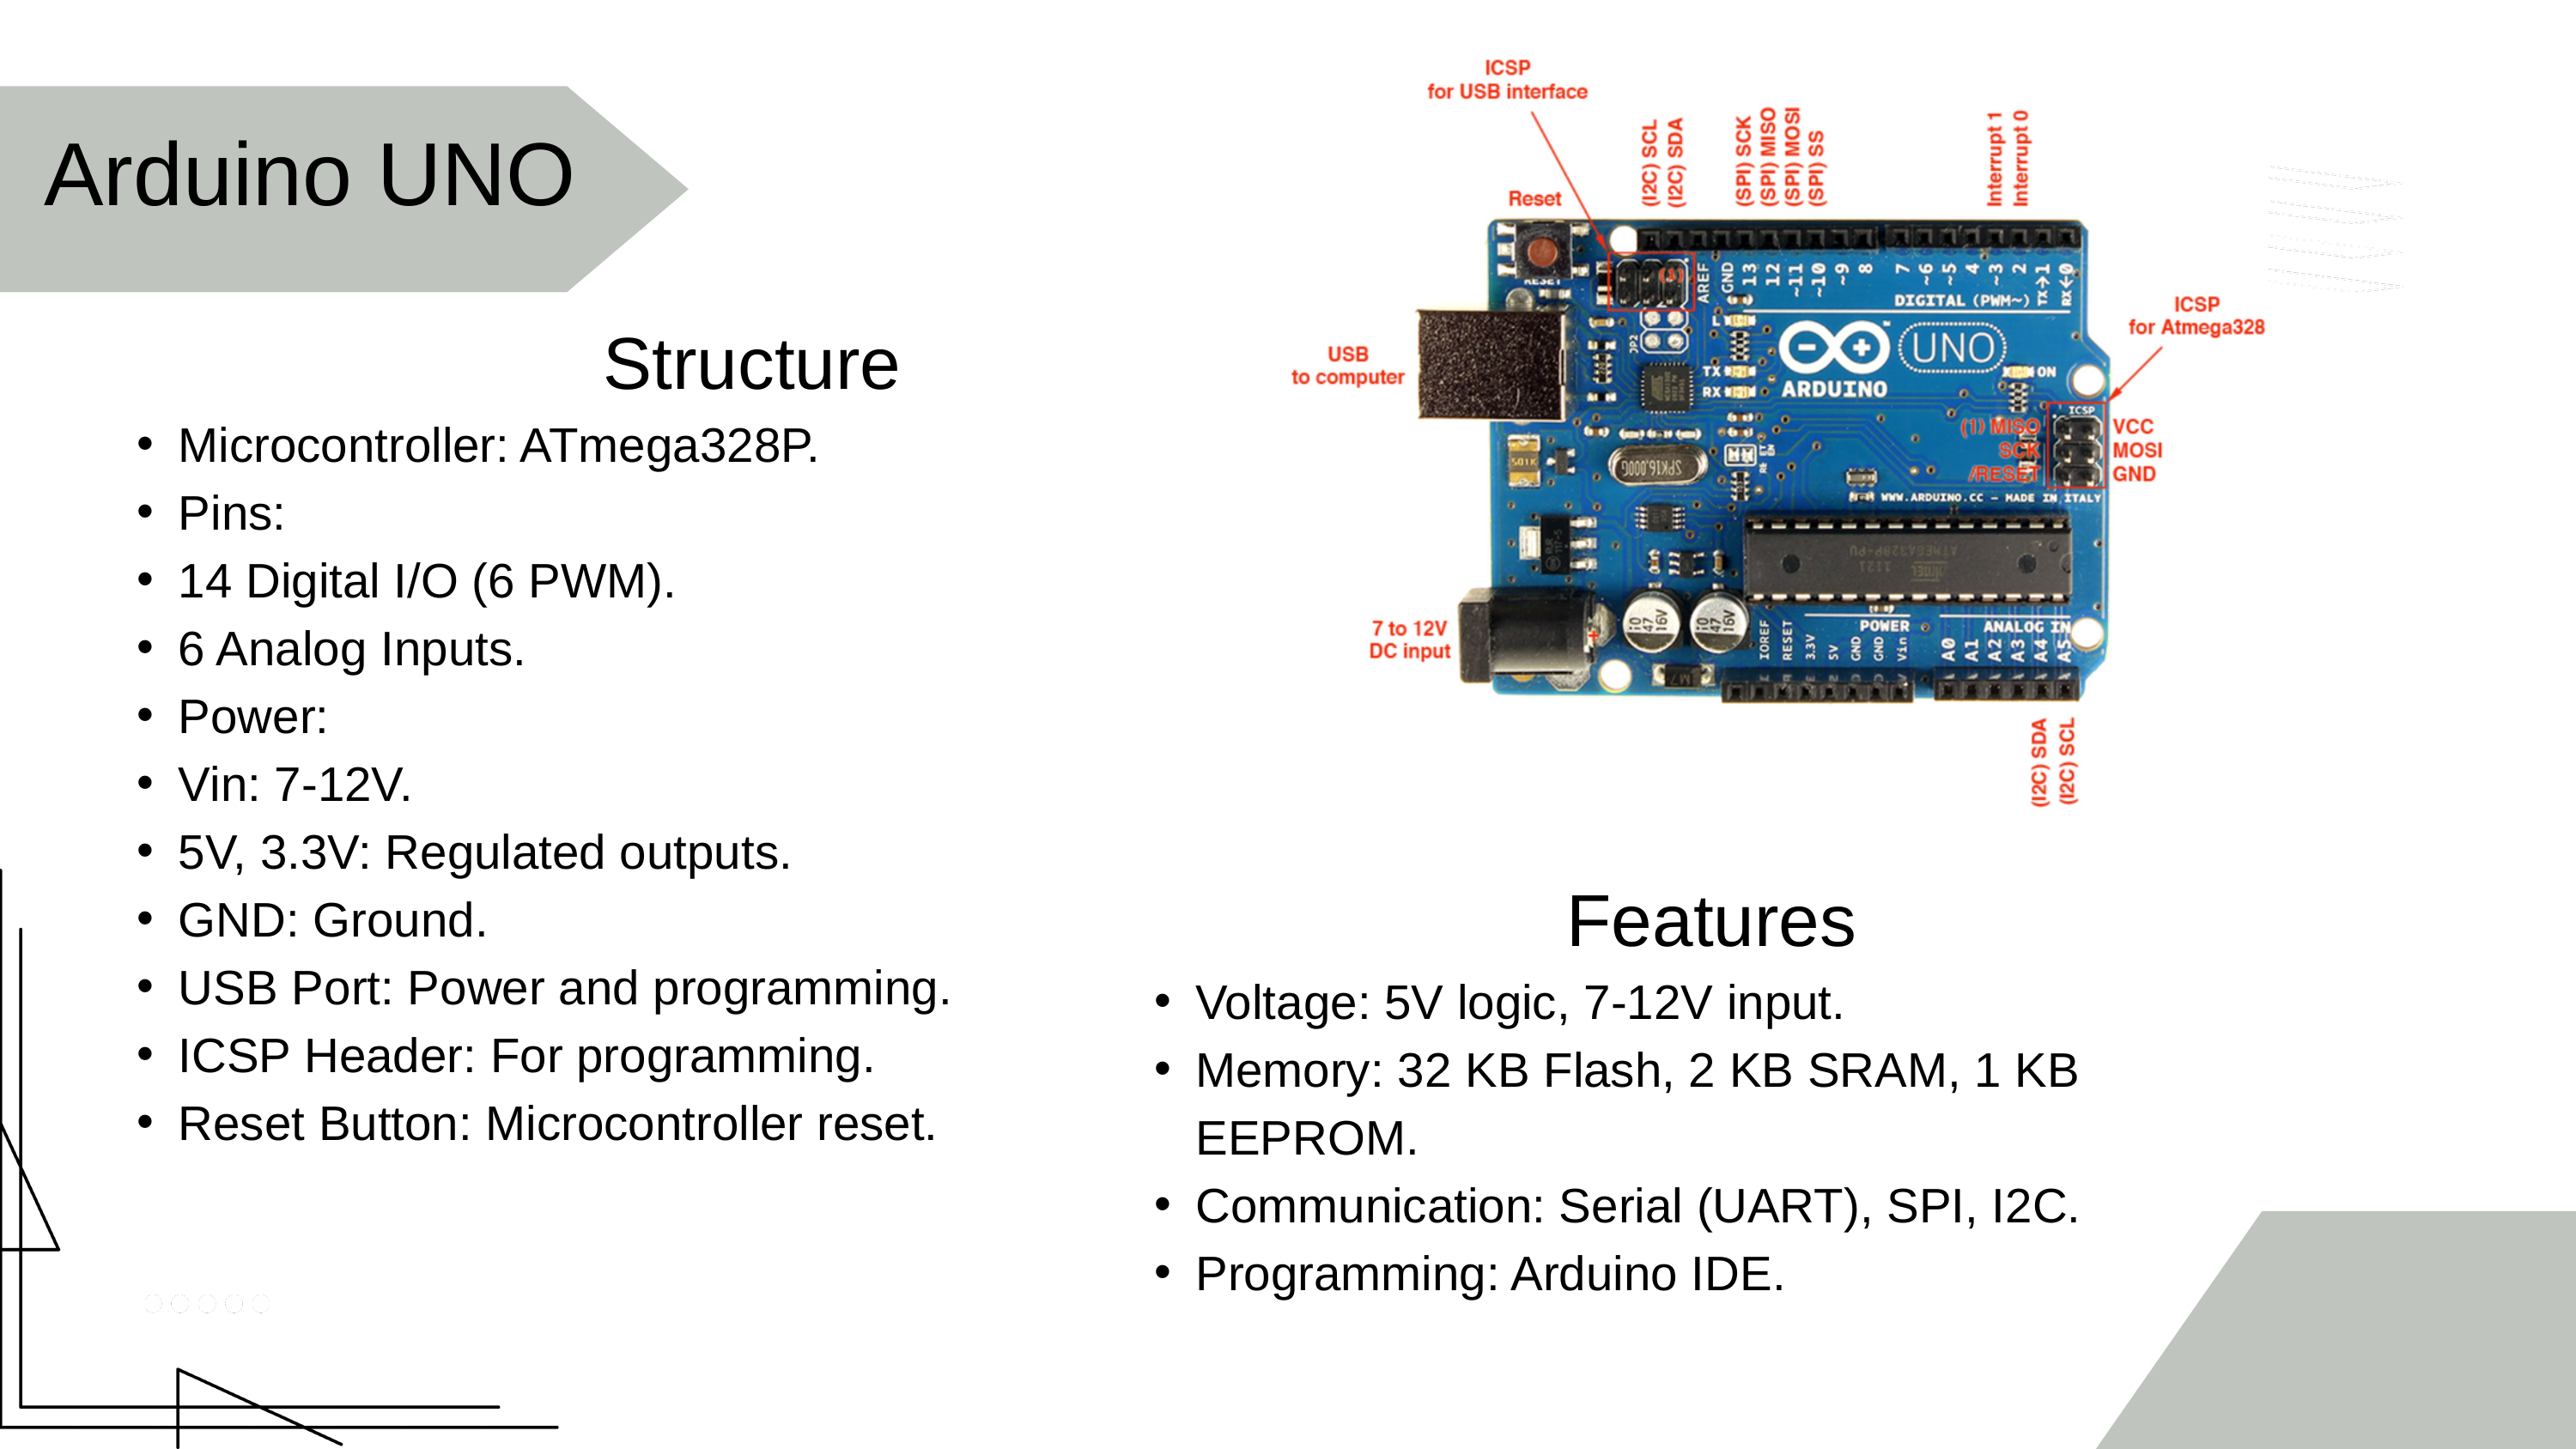

Arduino UNO
Structure
Microcontroller: ATmega328P.
Pins:
14 Digital I/O (6 PWM).
6 Analog Inputs.
Power:
Vin: 7-12V.
5V, 3.3V: Regulated outputs.
GND: Ground.
USB Port: Power and programming.
ICSP Header: For programming.
Reset Button: Microcontroller reset.

Features
Voltage: 5V logic, 7-12V input.
Memory: 32 KB Flash, 2 KB SRAM, 1 KB EEPROM.
Communication: Serial (UART), SPI, I2C.
Programming: Arduino IDE.